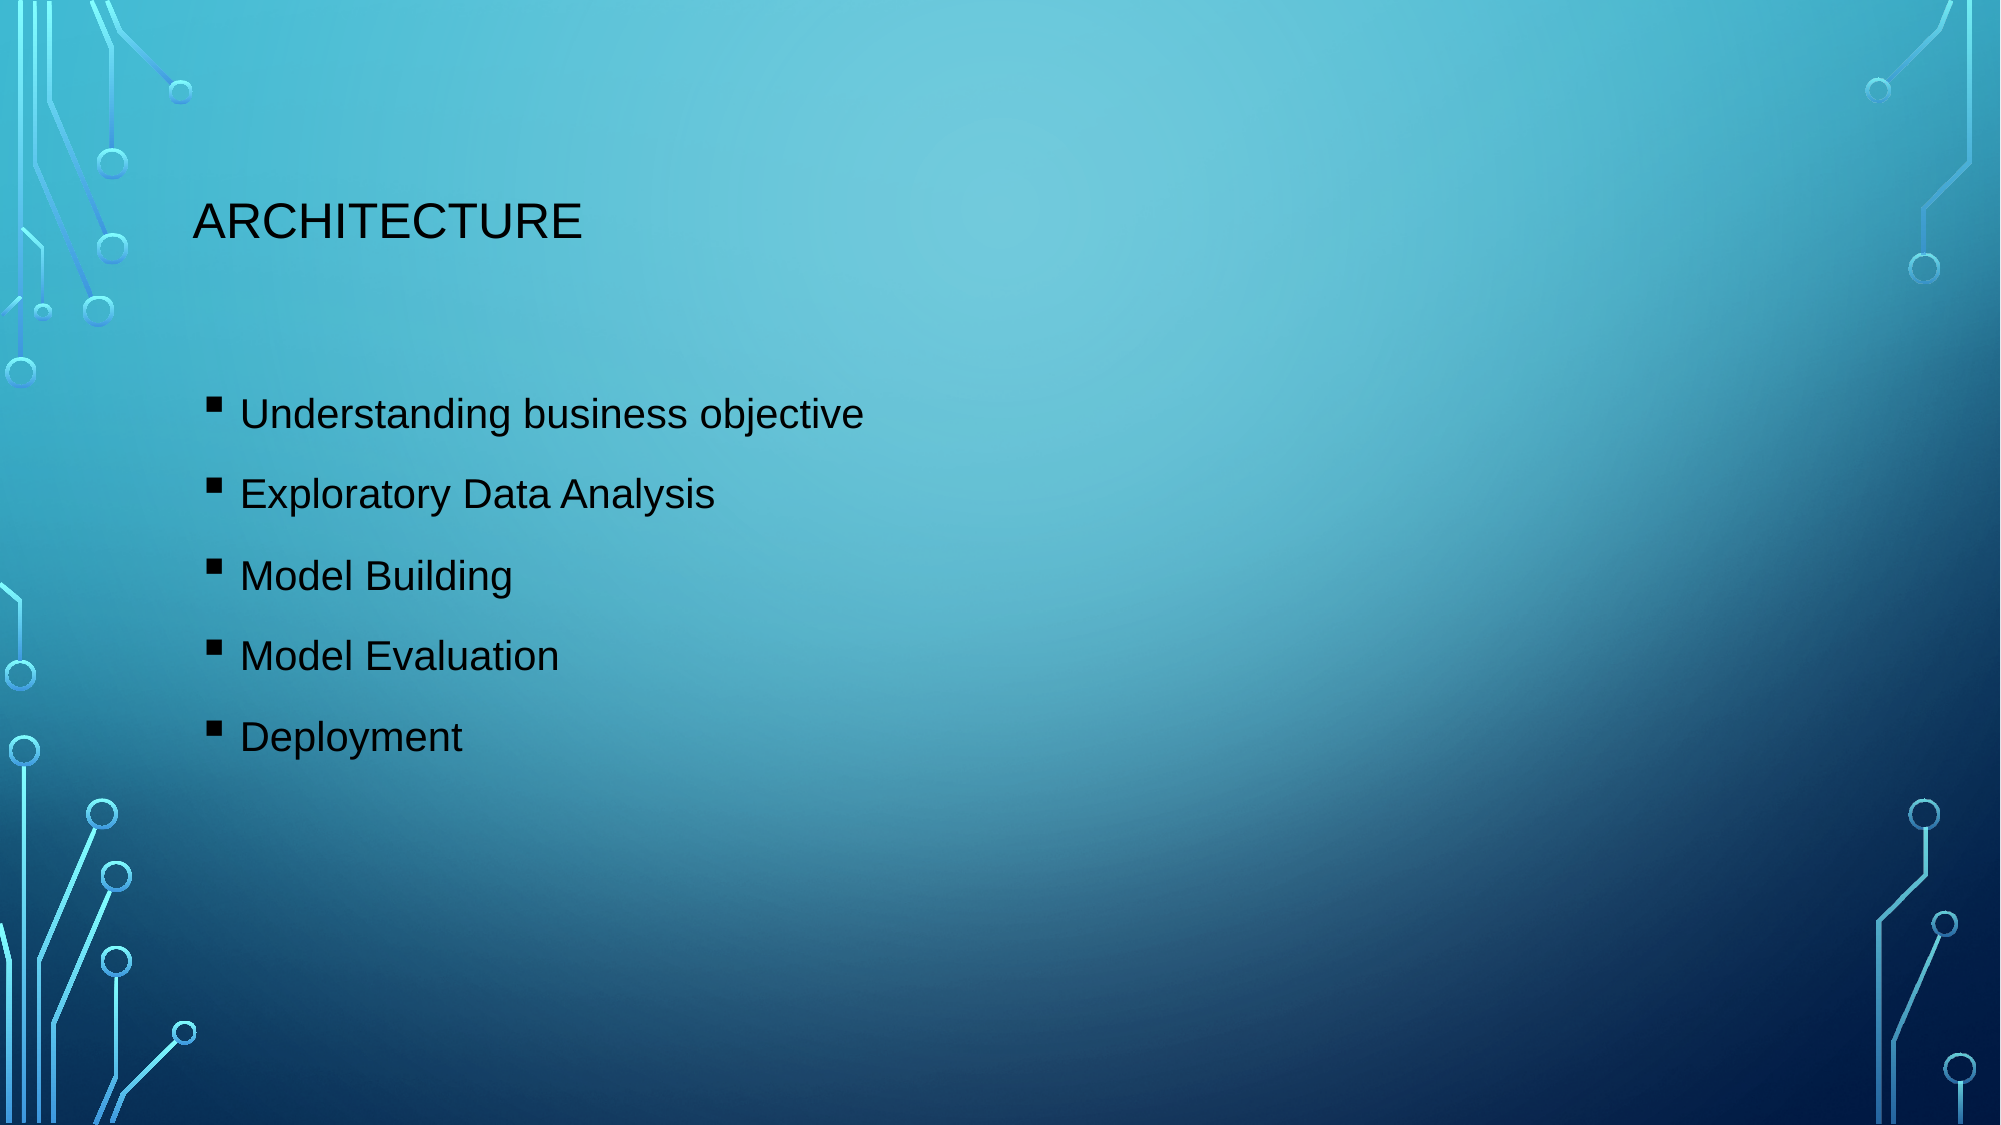

# Architecture
Understanding business objective
Exploratory Data Analysis
Model Building
Model Evaluation
Deployment